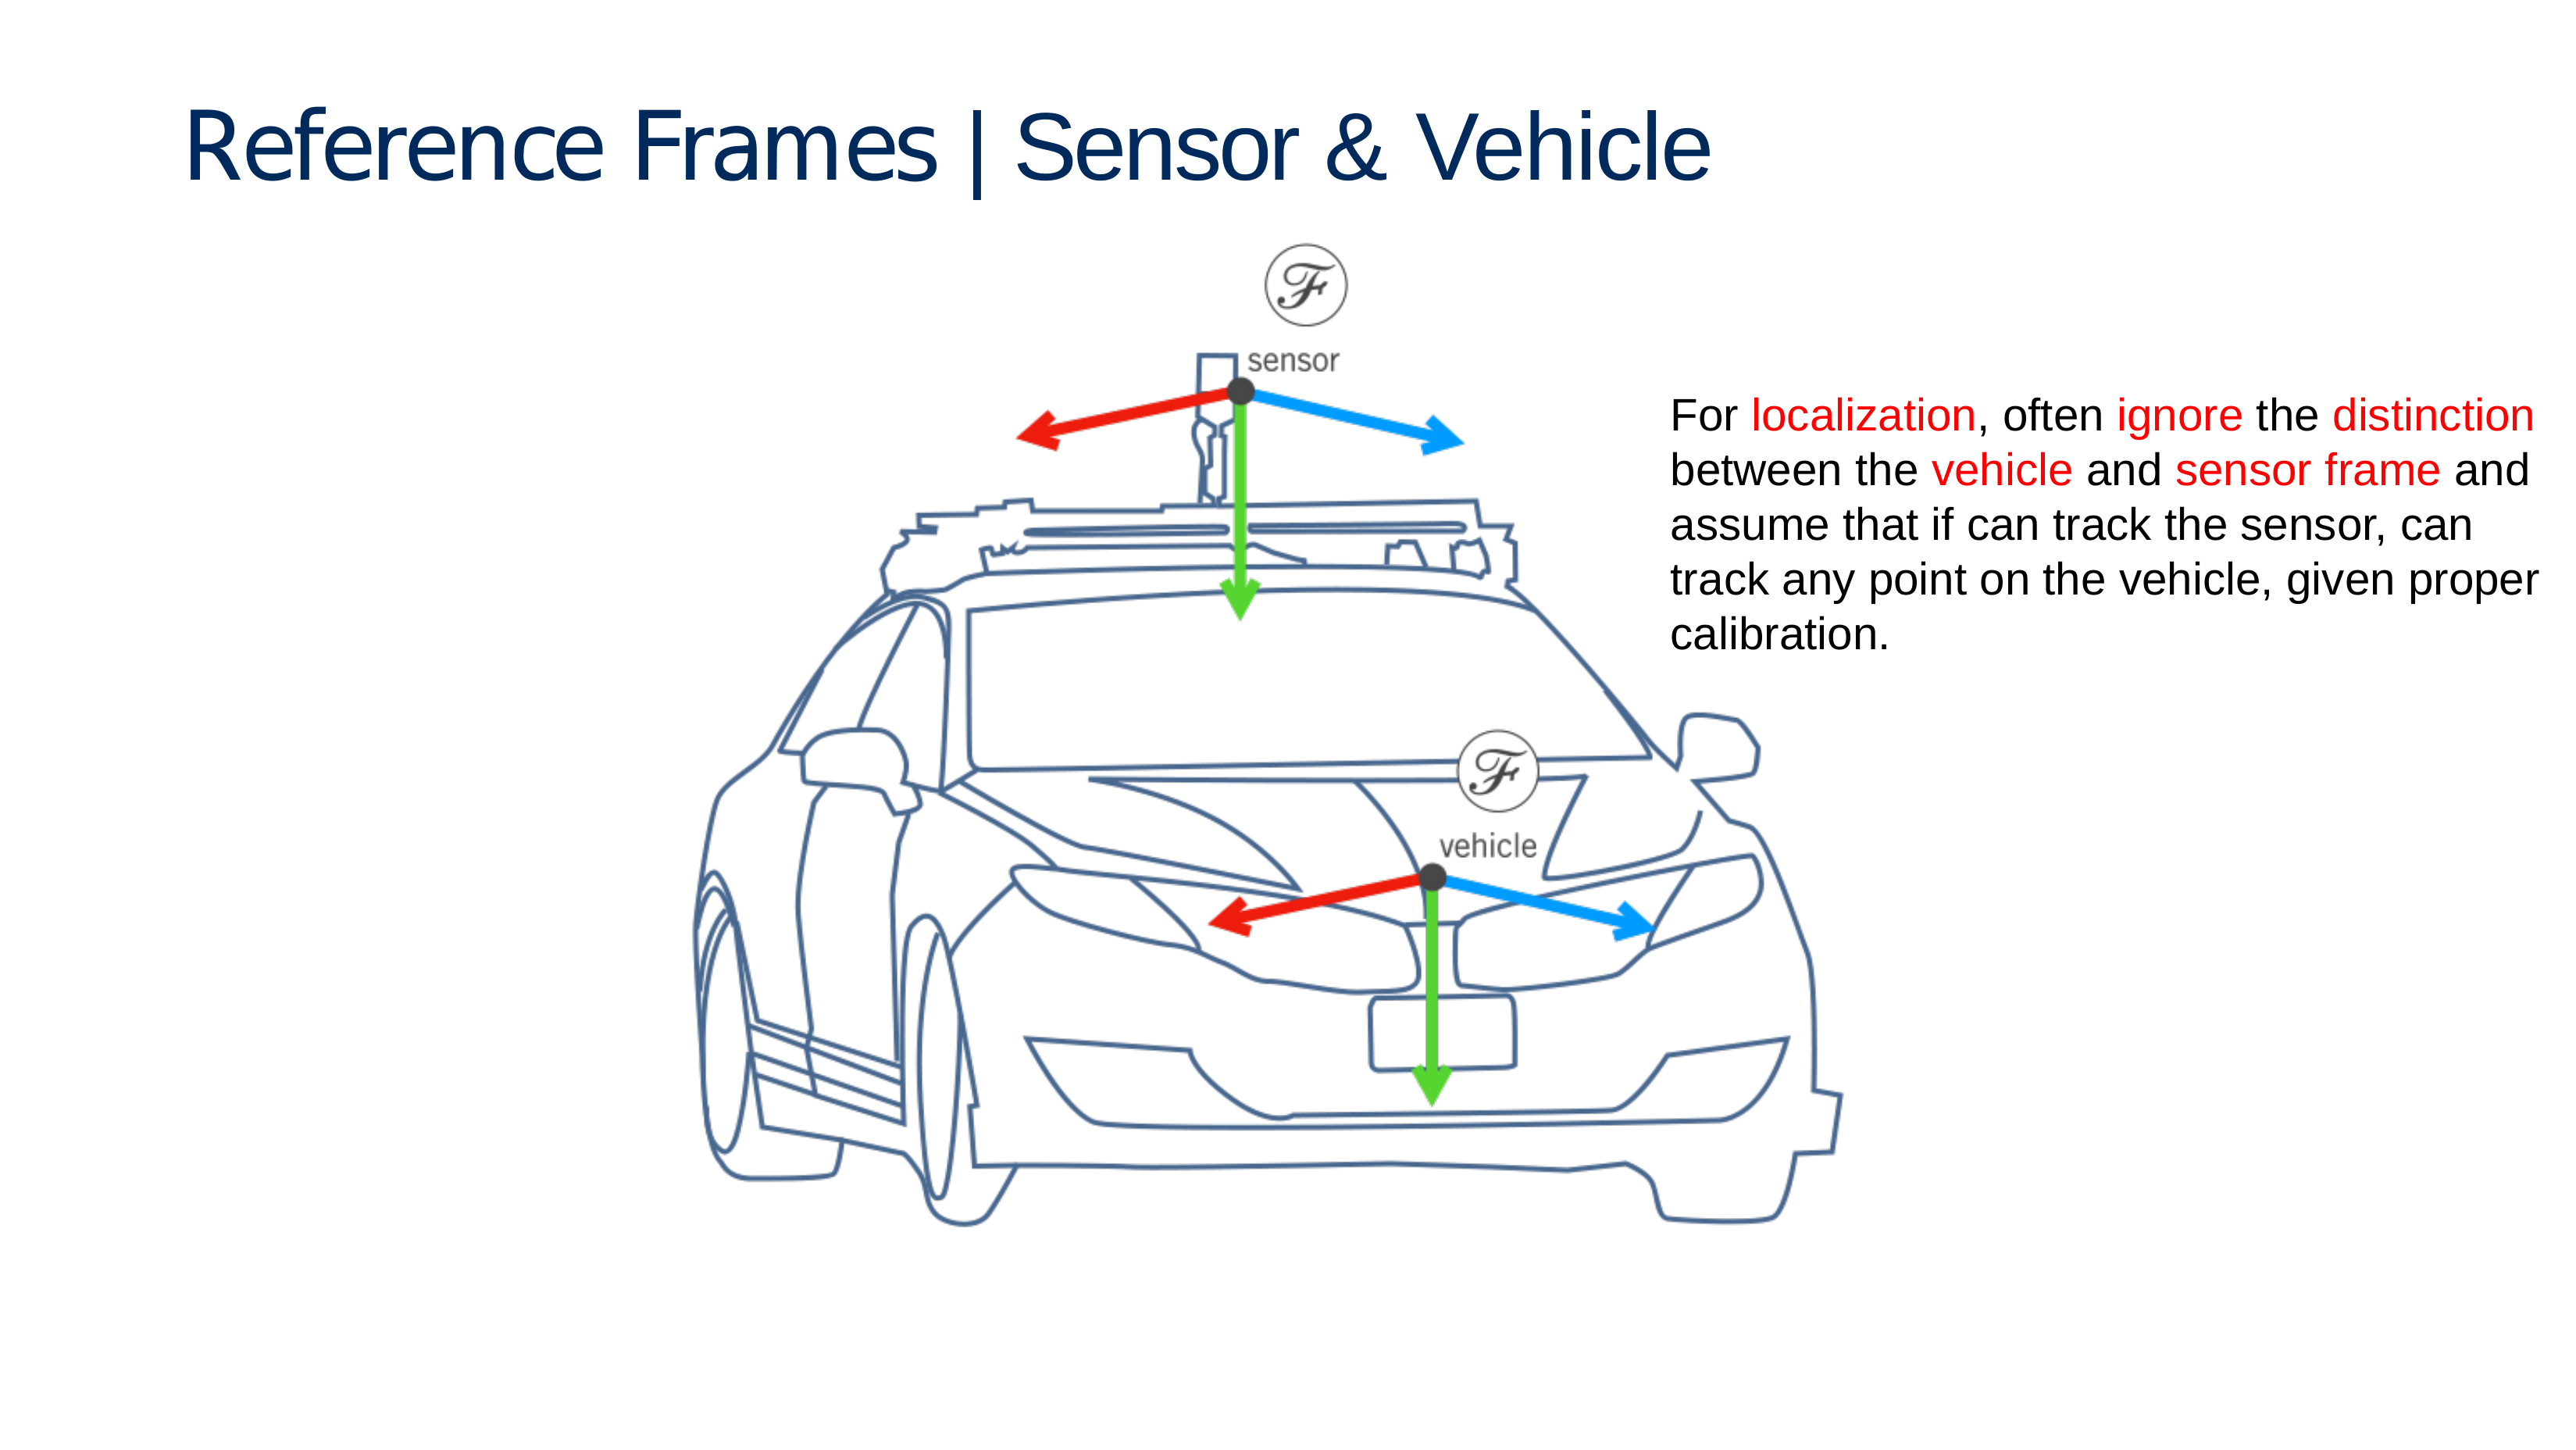

# Reference Frames | Sensor & Vehicle
For localization, often ignore the distinction between the vehicle and sensor frame and assume that if can track the sensor, can track any point on the vehicle, given proper calibration.